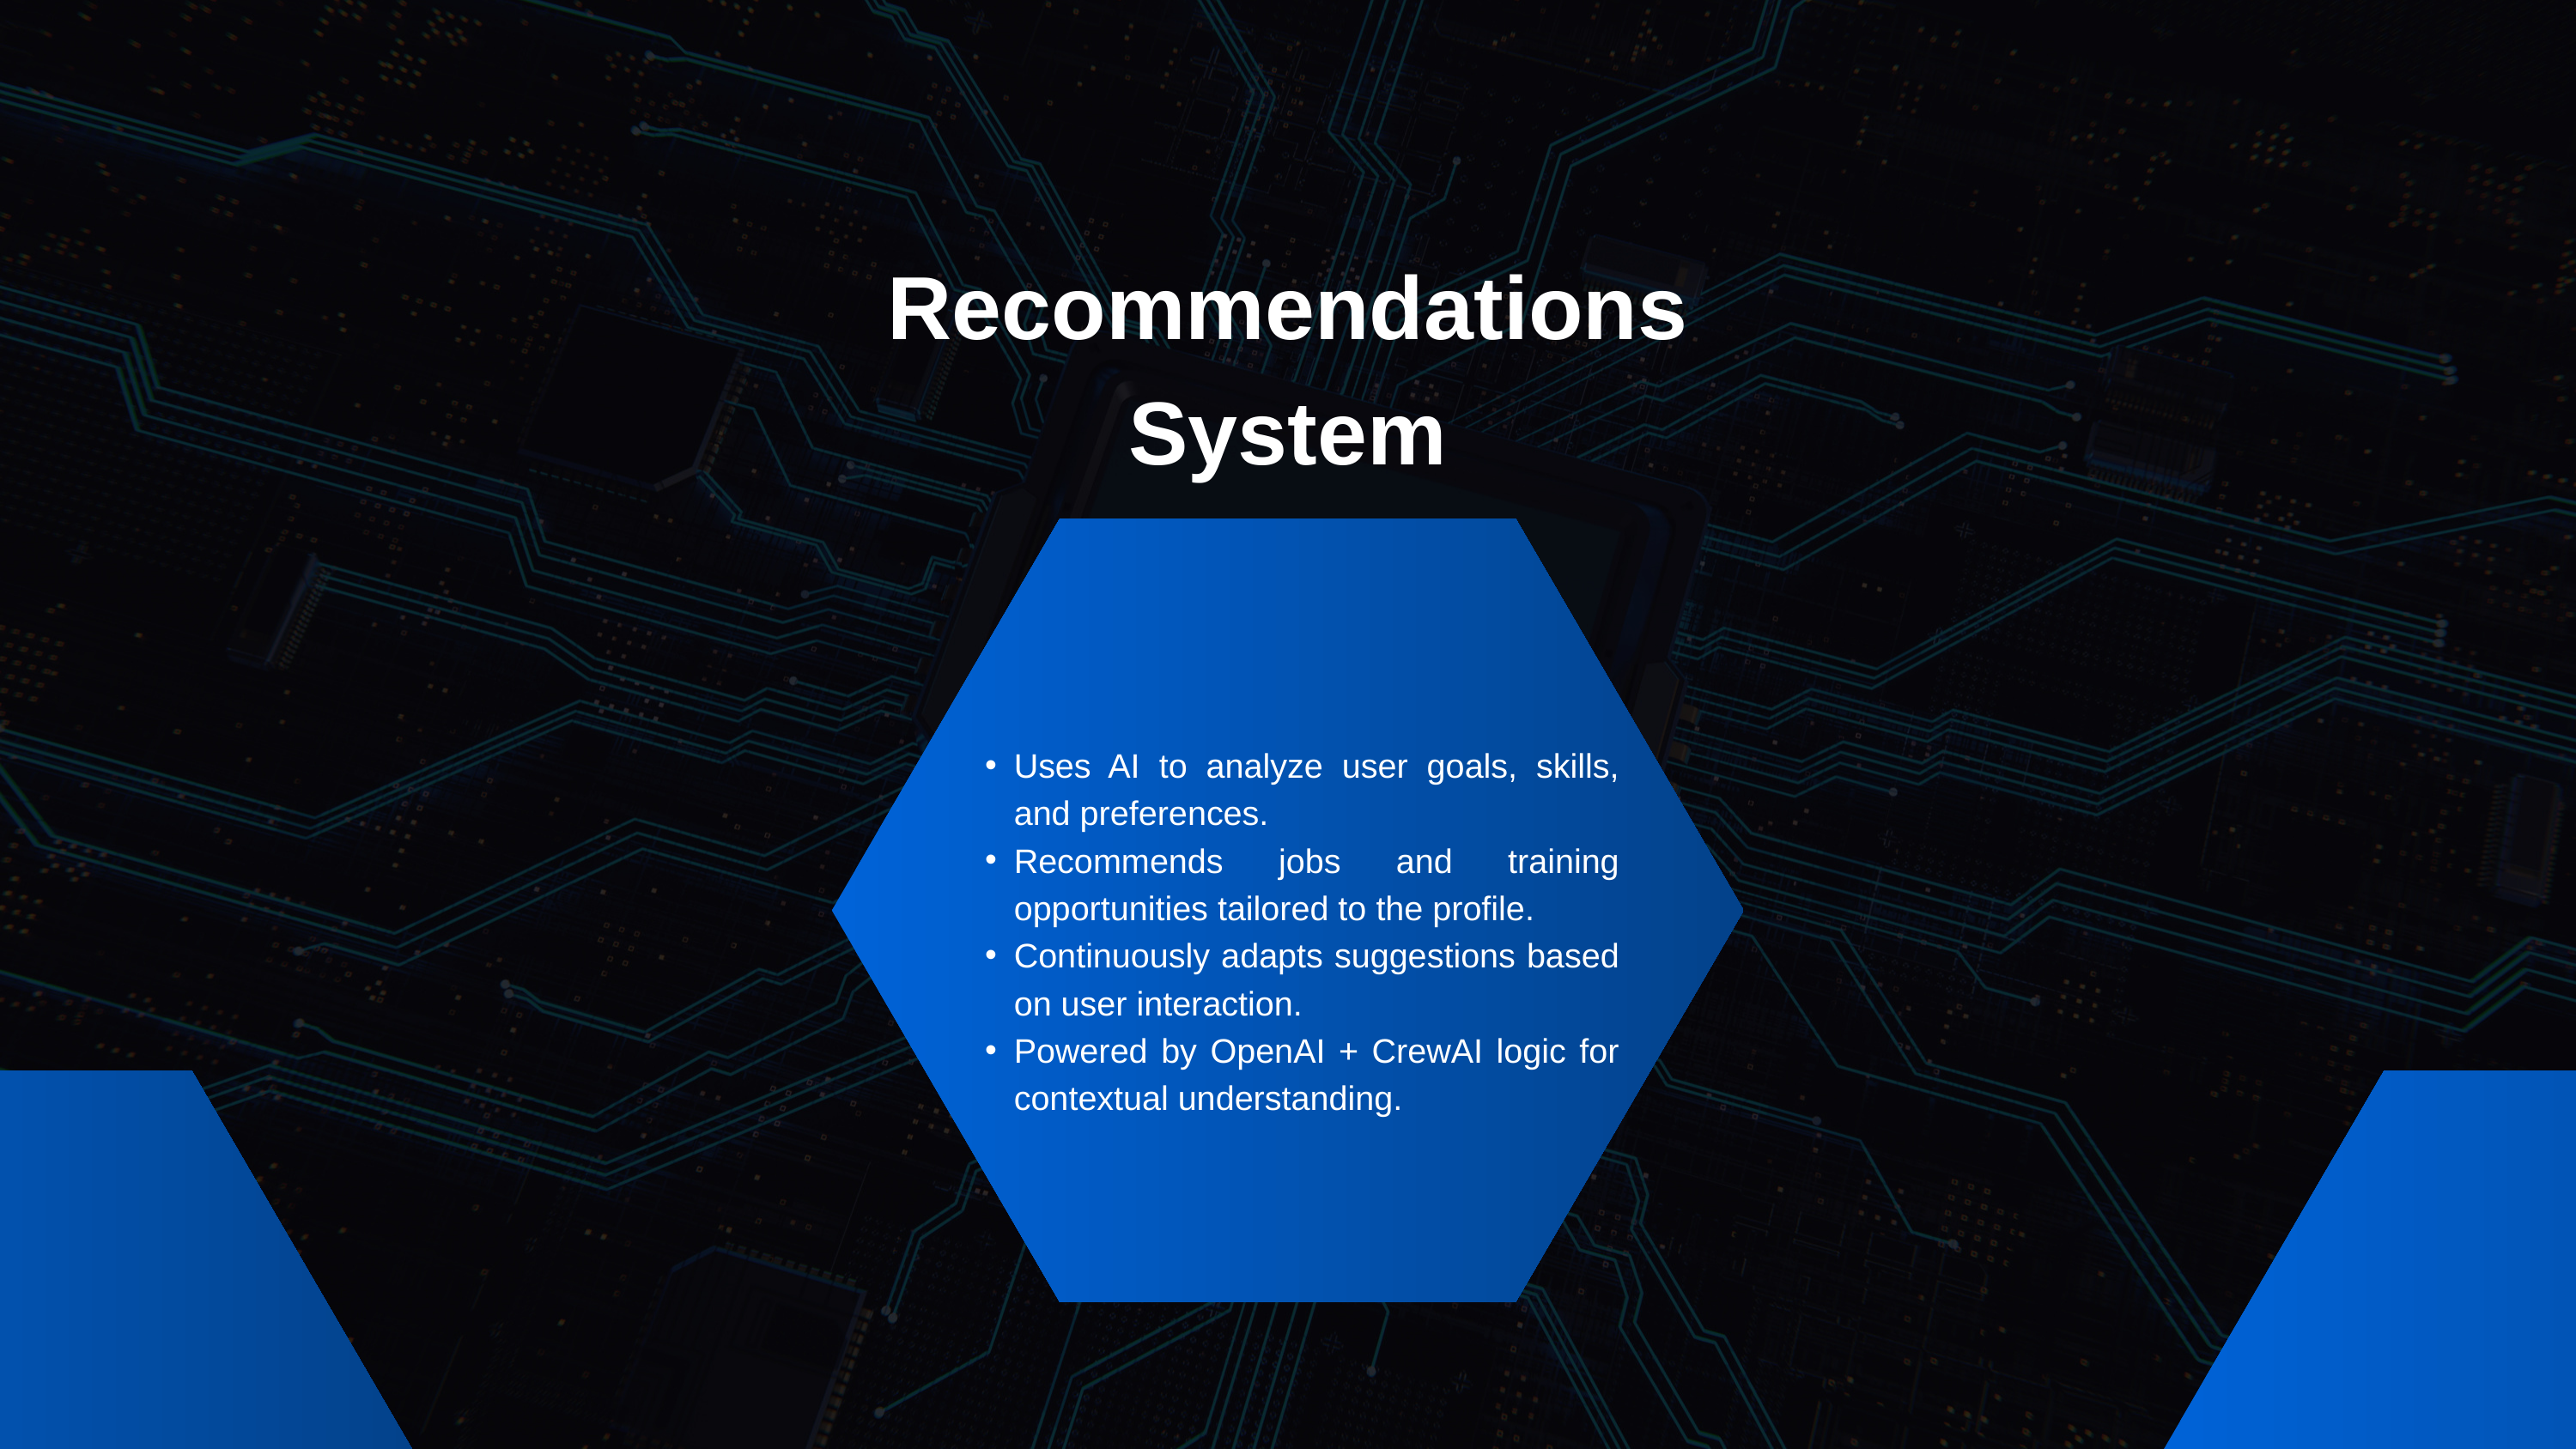

Recommendations
System

Features

Uses AI to analyze user goals, skills, and preferences.
Recommends jobs and training opportunities tailored to the profile.
Continuously adapts suggestions based on user interaction.
Powered by OpenAI + CrewAI logic for contextual understanding.